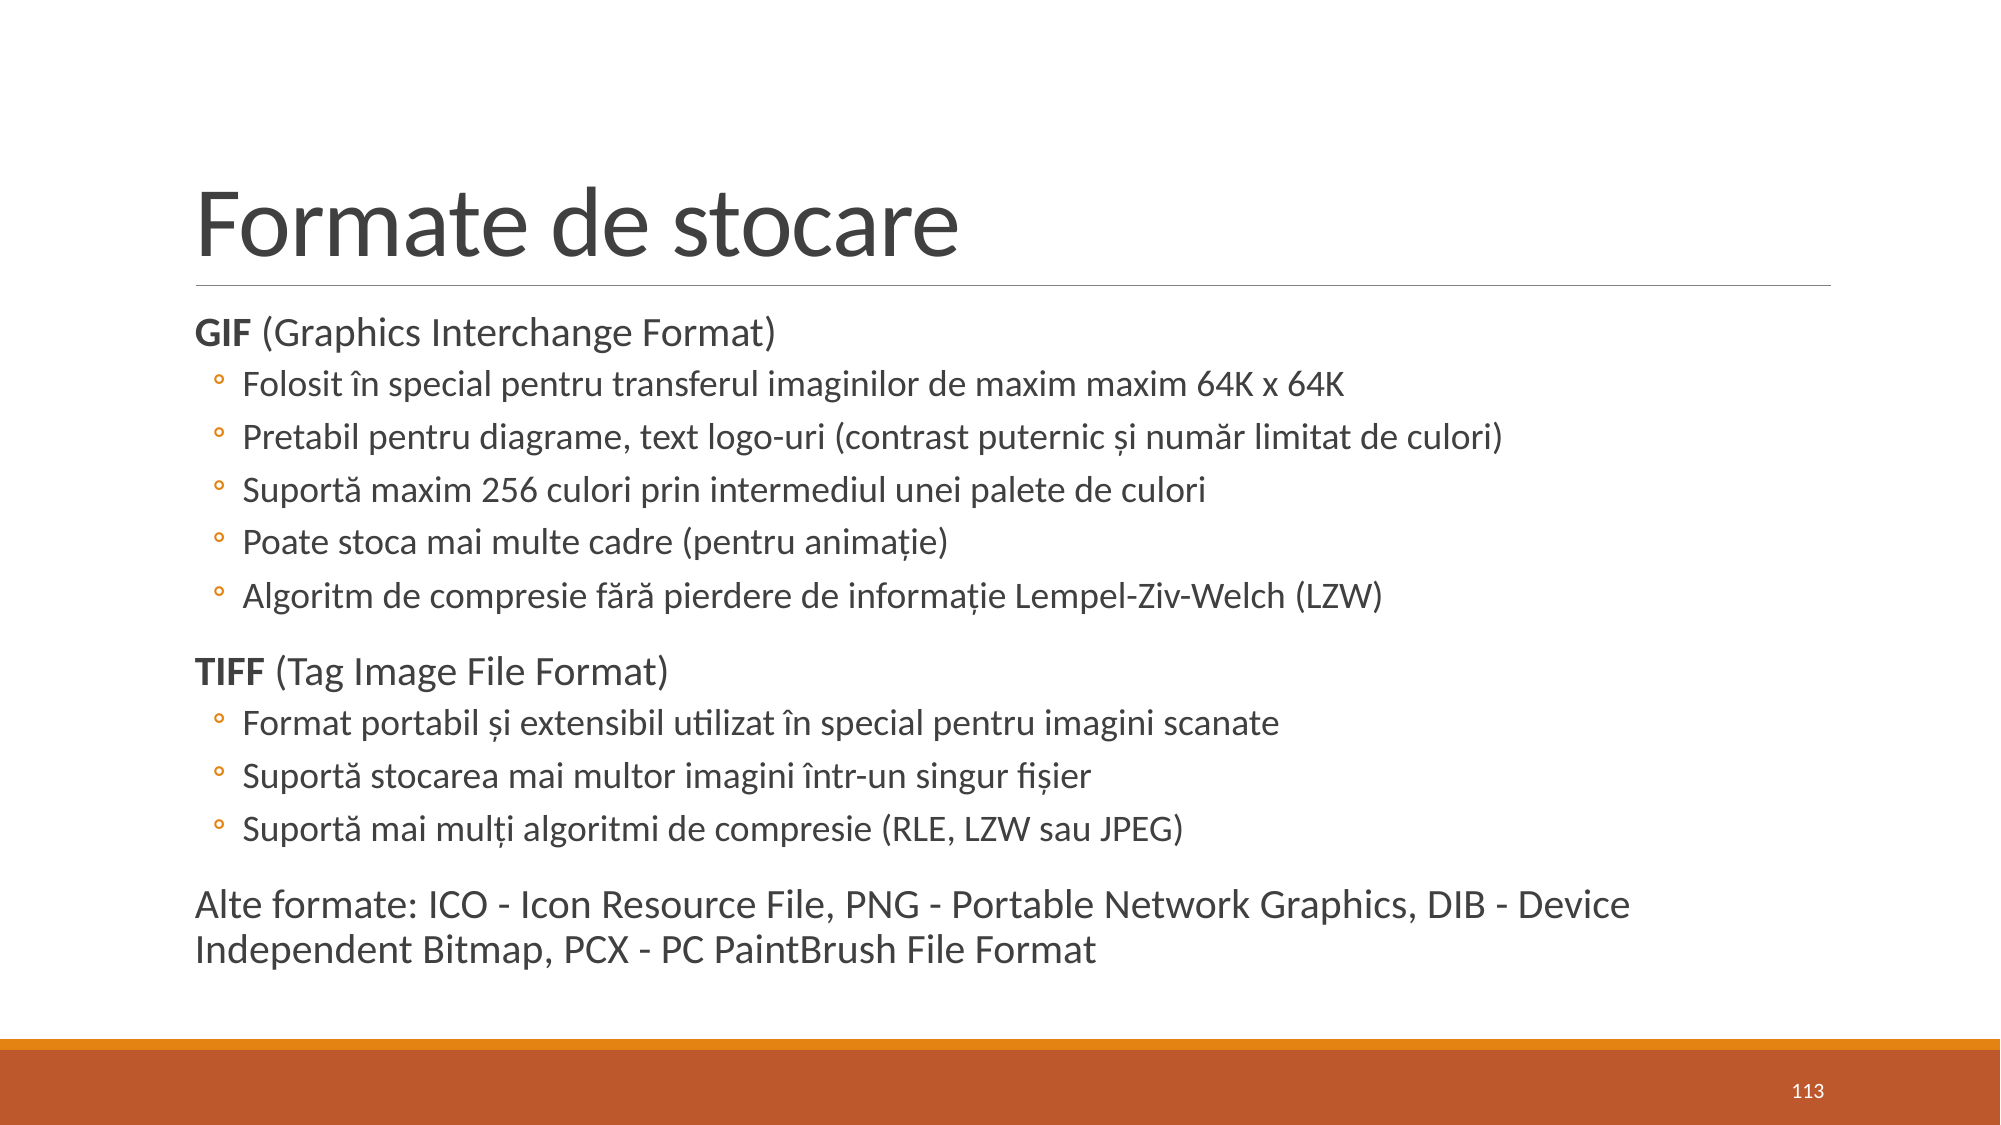

# Formate de stocare
GIF (Graphics Interchange Format)
Folosit în special pentru transferul imaginilor de maxim maxim 64K x 64K
Pretabil pentru diagrame, text logo-uri (contrast puternic și număr limitat de culori)
Suportă maxim 256 culori prin intermediul unei palete de culori
Poate stoca mai multe cadre (pentru animație)
Algoritm de compresie fără pierdere de informație Lempel-Ziv-Welch (LZW)
TIFF (Tag Image File Format)
Format portabil și extensibil utilizat în special pentru imagini scanate
Suportă stocarea mai multor imagini într-un singur fișier
Suportă mai mulți algoritmi de compresie (RLE, LZW sau JPEG)
Alte formate: ICO - Icon Resource File, PNG - Portable Network Graphics, DIB - Device Independent Bitmap, PCX - PC PaintBrush File Format

113